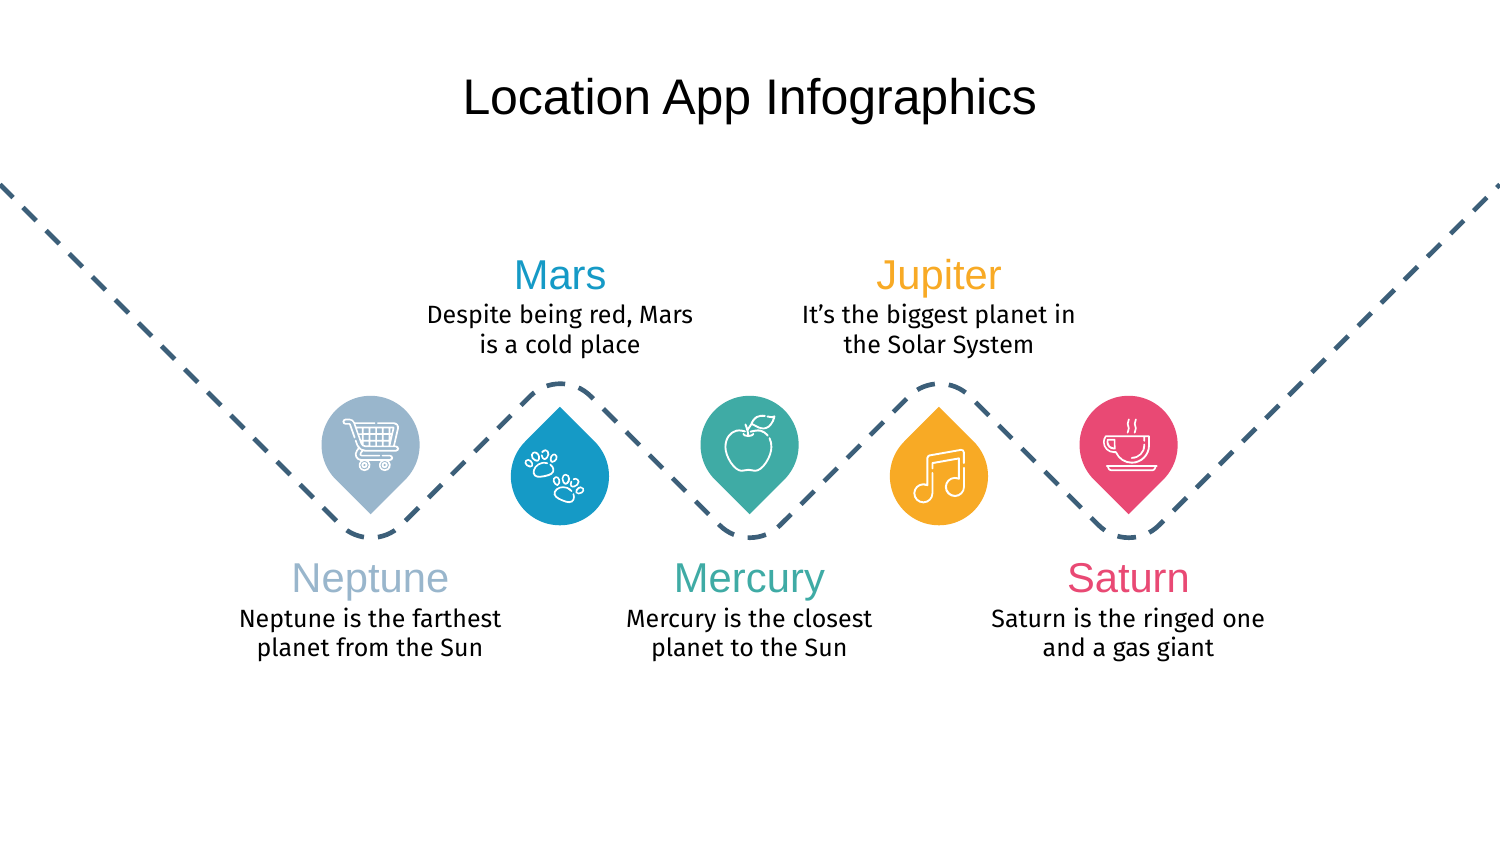

# Location App Infographics

Mars
Despite being red, Mars is a cold place

Jupiter
It’s the biggest planet in the Solar System

Neptune
Neptune is the farthest planet from the Sun

Mercury
Mercury is the closest planet to the Sun

Saturn
Saturn is the ringed one and a gas giant